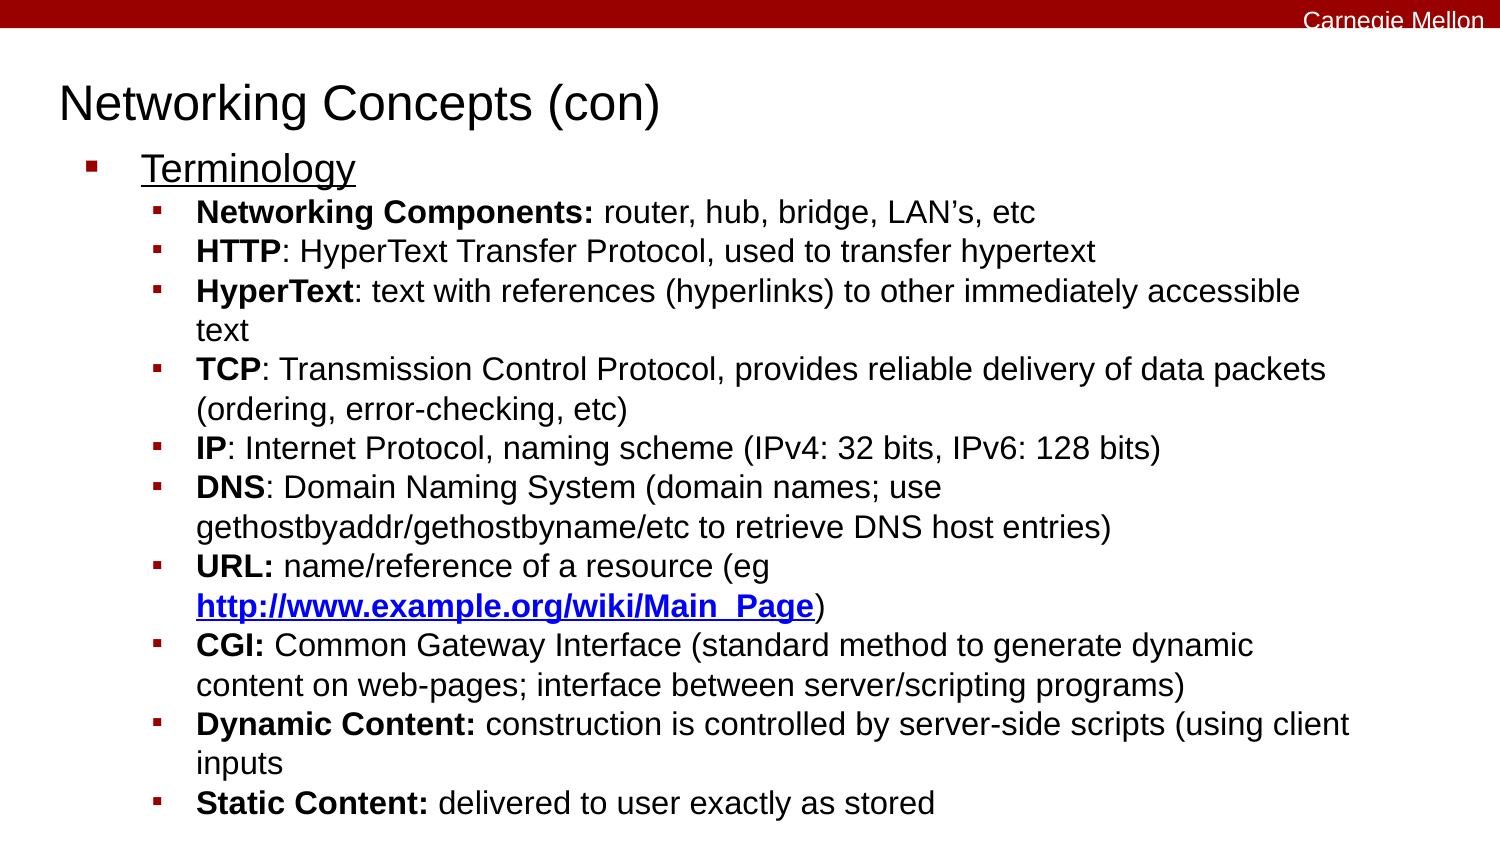

# Networking Concepts (con)
Terminology
Networking Components: router, hub, bridge, LAN’s, etc
HTTP: HyperText Transfer Protocol, used to transfer hypertext
HyperText: text with references (hyperlinks) to other immediately accessible text
TCP: Transmission Control Protocol, provides reliable delivery of data packets (ordering, error-checking, etc)
IP: Internet Protocol, naming scheme (IPv4: 32 bits, IPv6: 128 bits)
DNS: Domain Naming System (domain names; use gethostbyaddr/gethostbyname/etc to retrieve DNS host entries)
URL: name/reference of a resource (eg http://www.example.org/wiki/Main_Page)
CGI: Common Gateway Interface (standard method to generate dynamic content on web-pages; interface between server/scripting programs)
Dynamic Content: construction is controlled by server-side scripts (using client inputs
Static Content: delivered to user exactly as stored